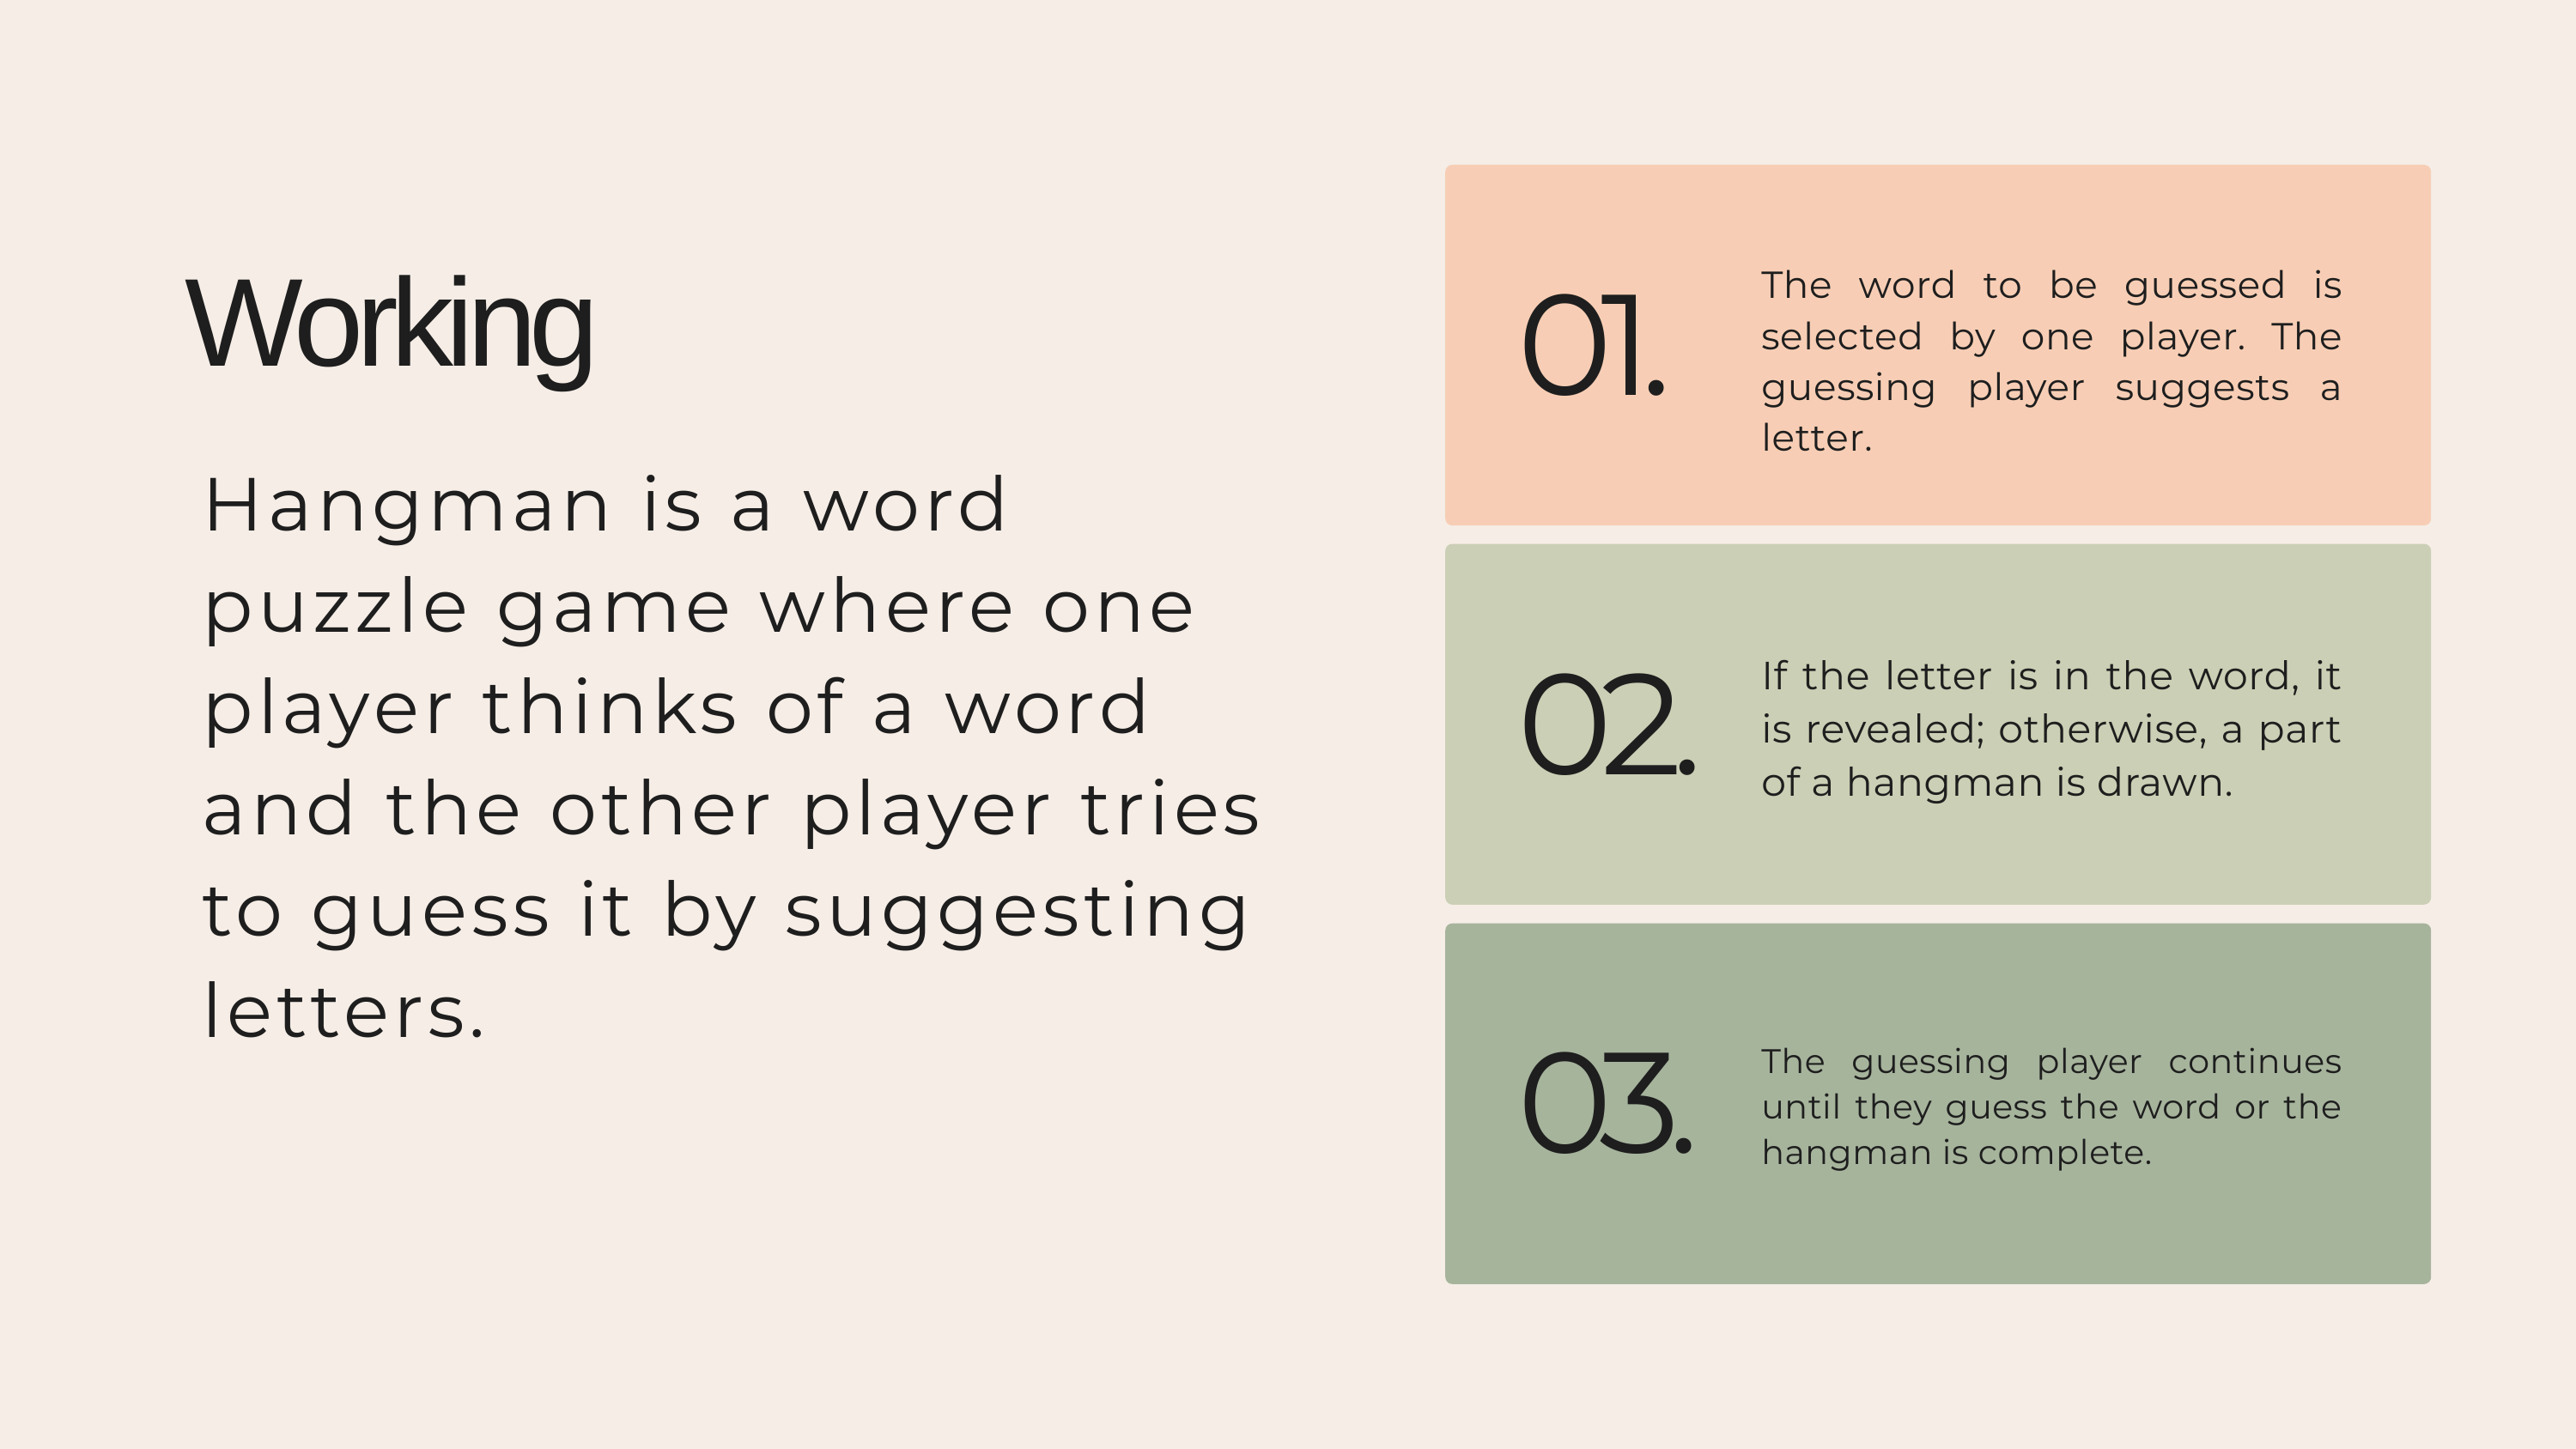

Working
The word to be guessed is selected by one player. The guessing player suggests a letter.
01.
Hangman is a word puzzle game where one player thinks of a word and the other player tries to guess it by suggesting letters.

If the letter is in the word, it is revealed; otherwise, a part of a hangman is drawn.
02.

The guessing player continues until they guess the word or the hangman is complete.
03.